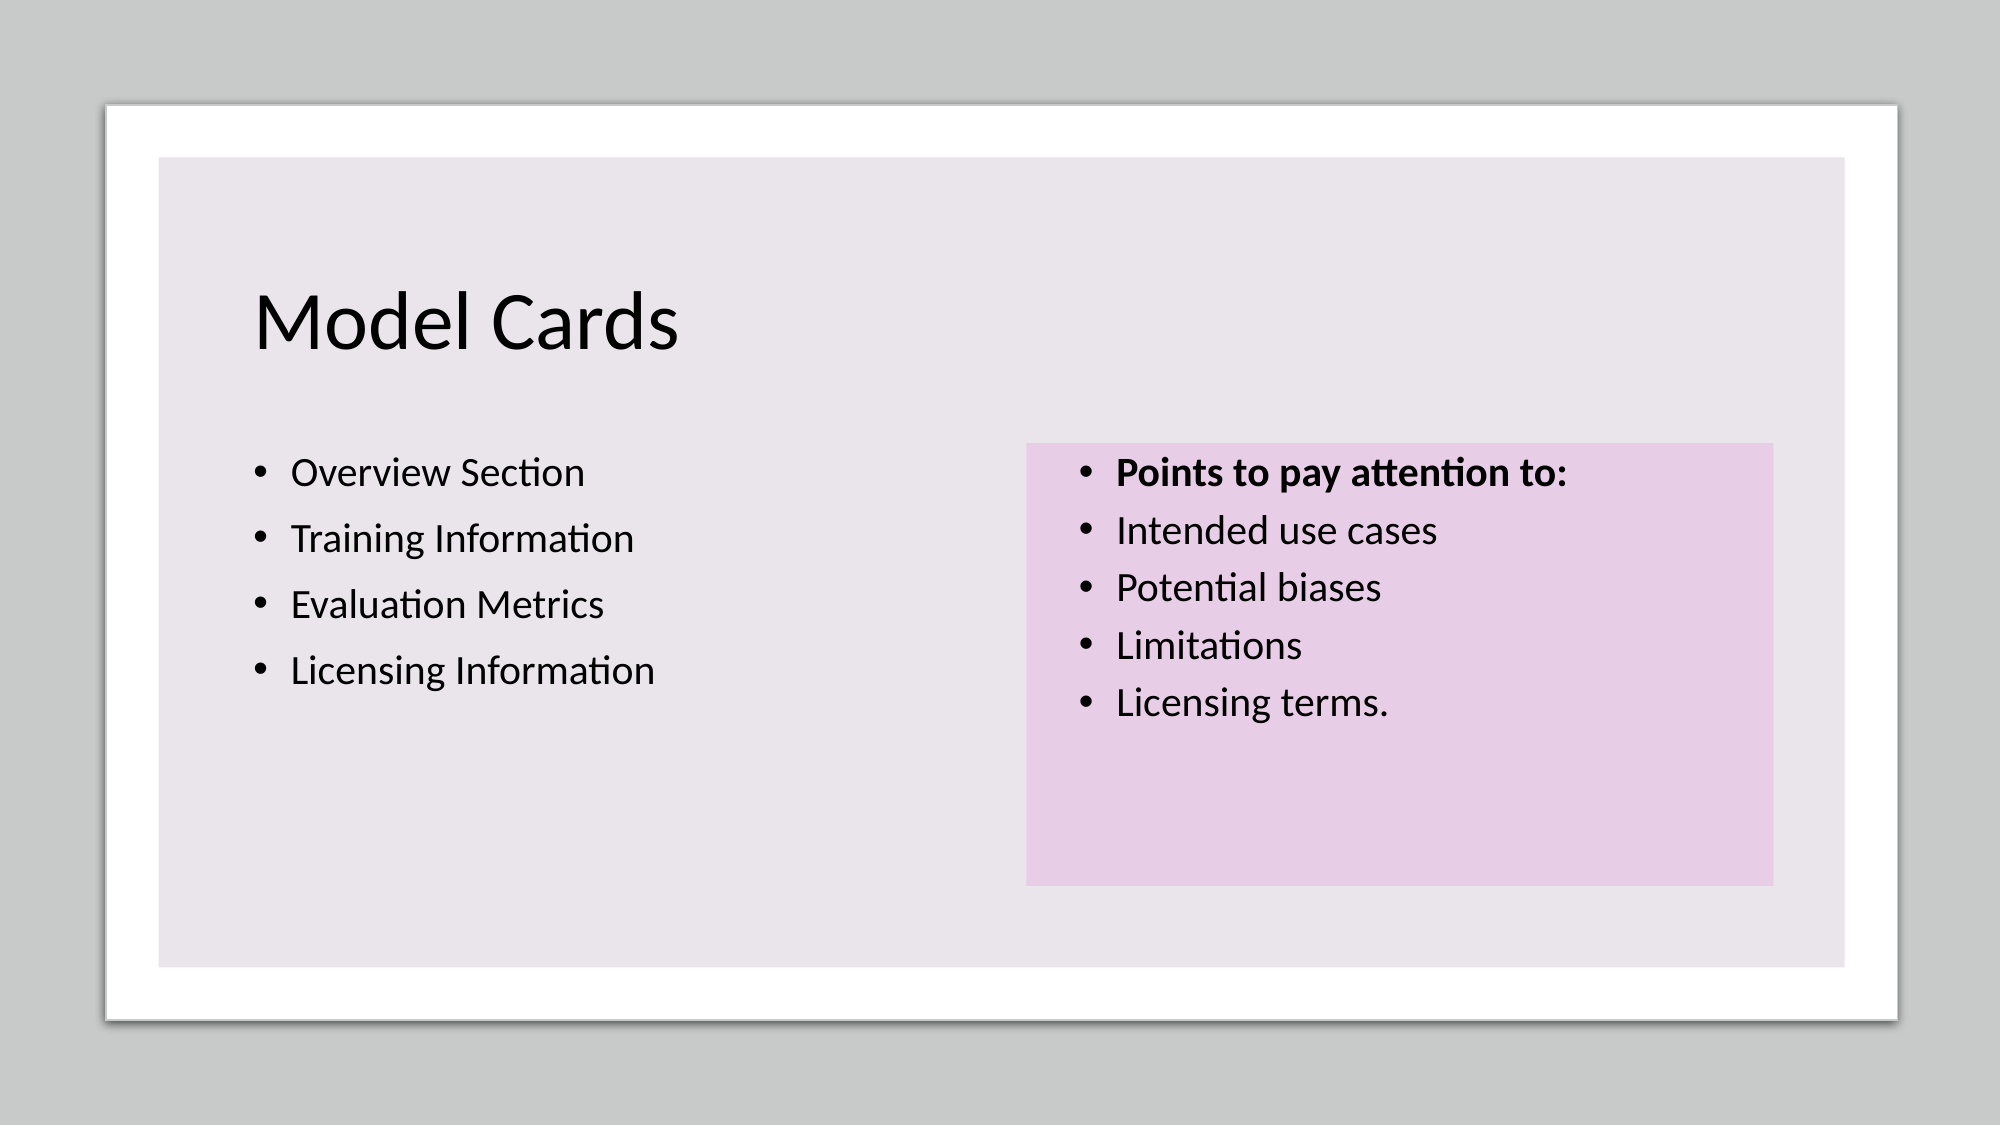

# Model Cards
Overview Section
Training Information
Evaluation Metrics
Licensing Information
Points to pay attention to:
Intended use cases
Potential biases
Limitations
Licensing terms.